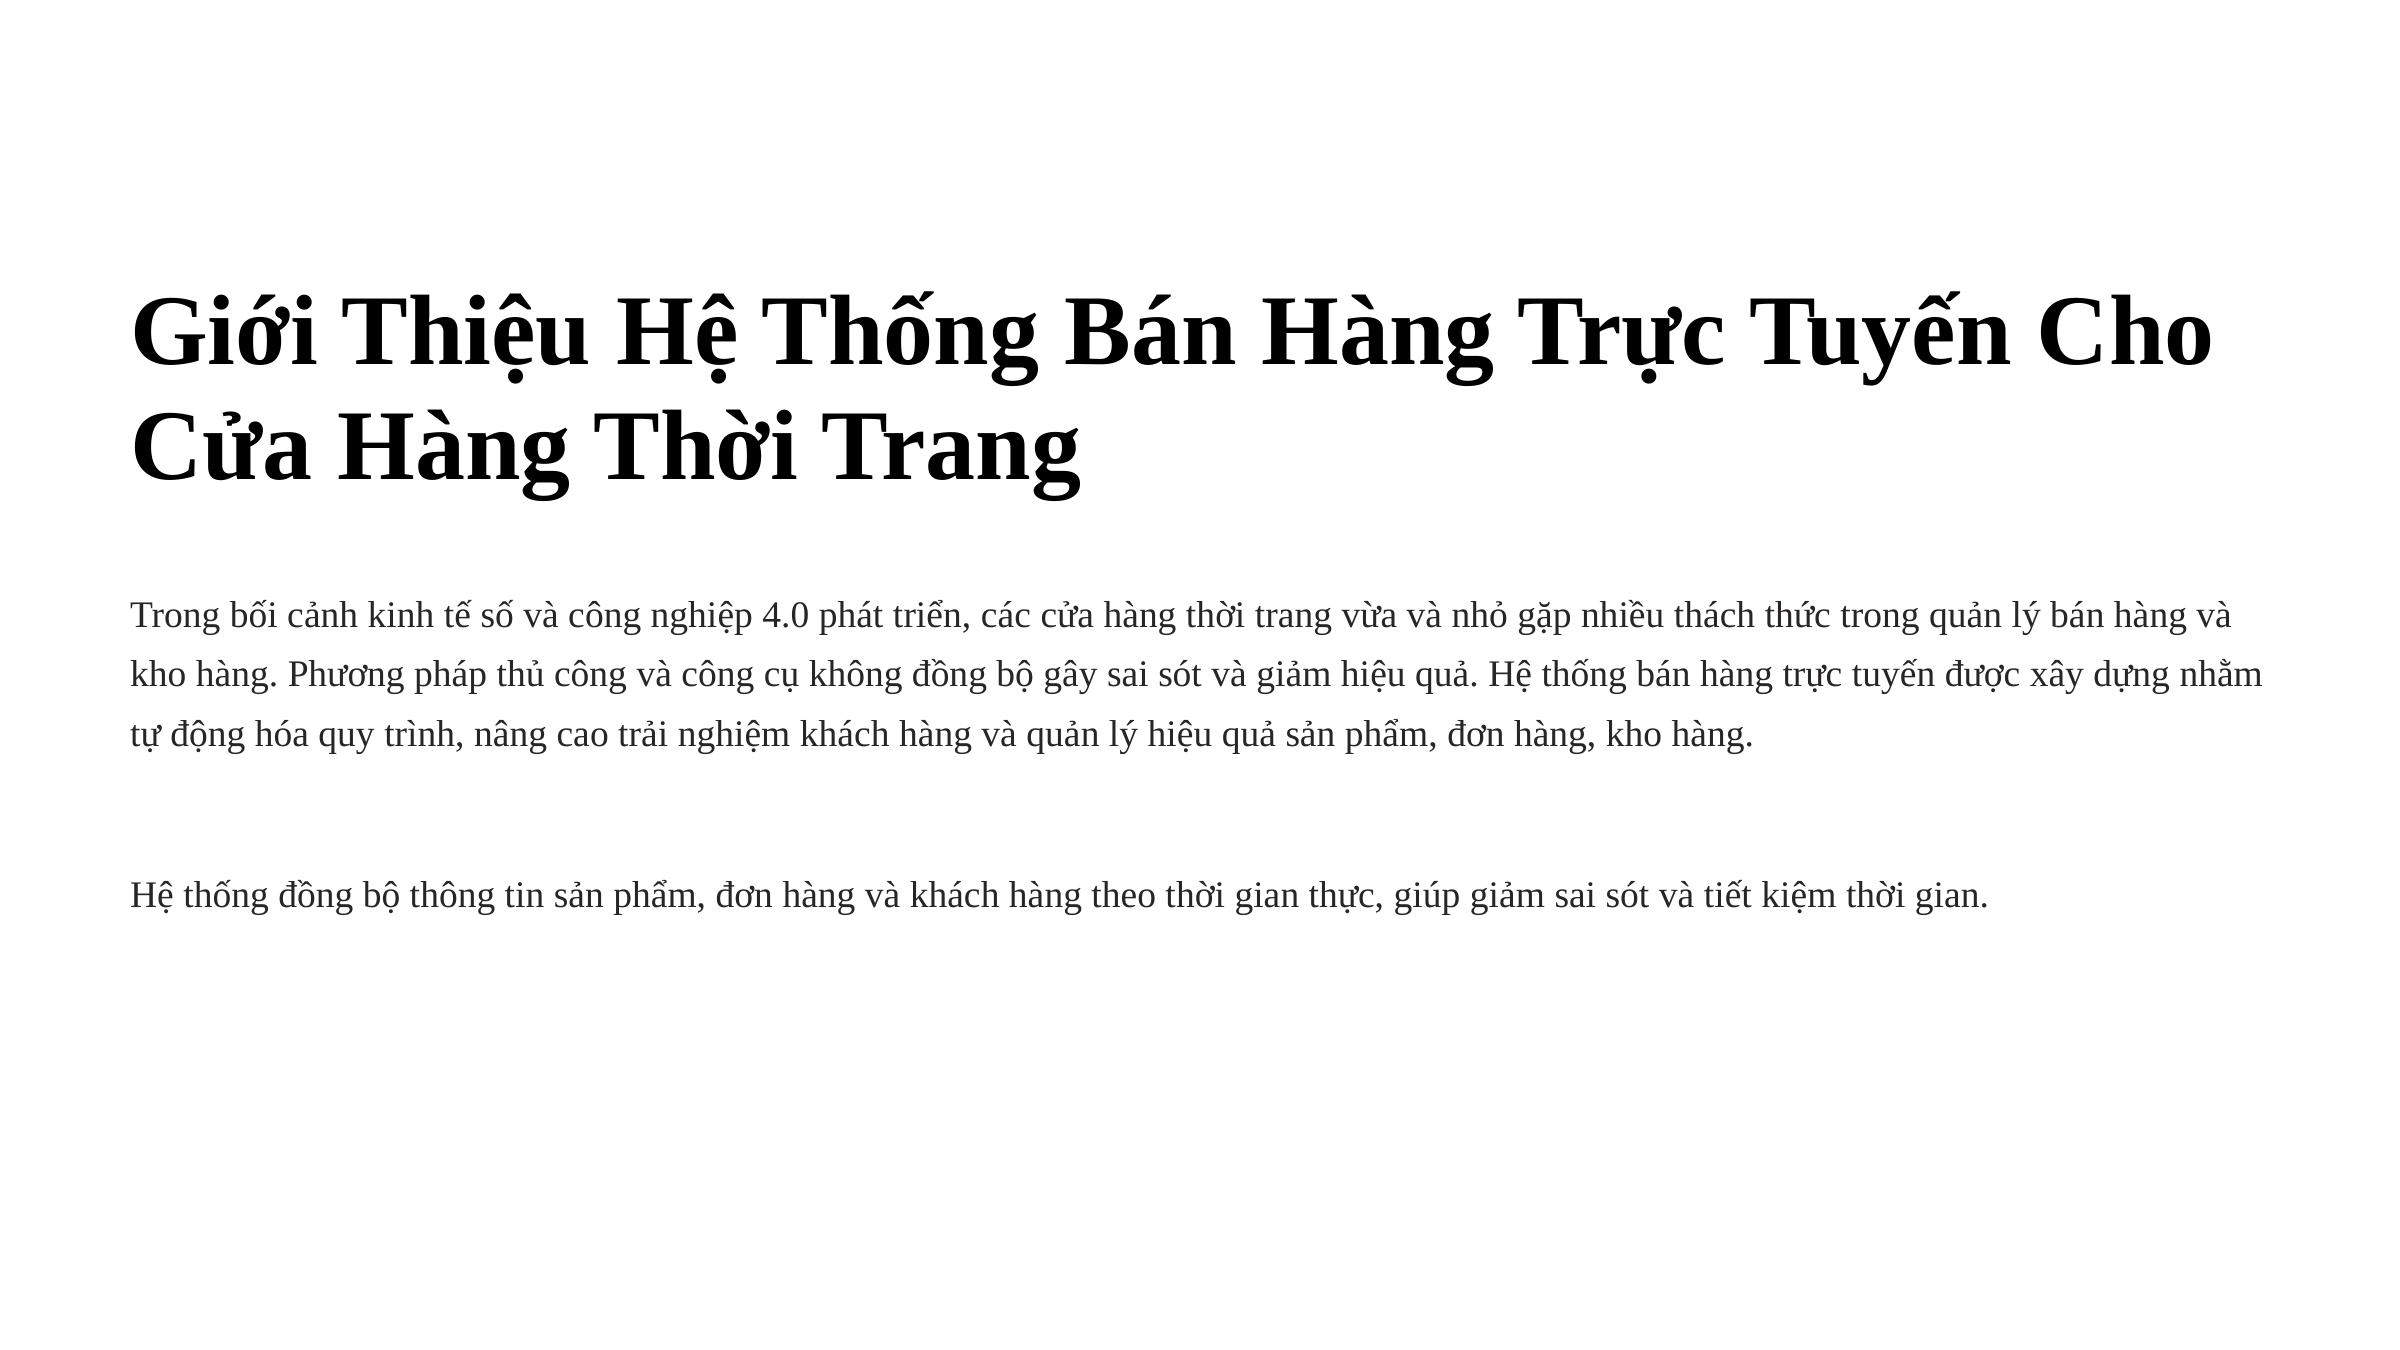

Giới Thiệu Hệ Thống Bán Hàng Trực Tuyến Cho Cửa Hàng Thời Trang
Trong bối cảnh kinh tế số và công nghiệp 4.0 phát triển, các cửa hàng thời trang vừa và nhỏ gặp nhiều thách thức trong quản lý bán hàng và kho hàng. Phương pháp thủ công và công cụ không đồng bộ gây sai sót và giảm hiệu quả. Hệ thống bán hàng trực tuyến được xây dựng nhằm tự động hóa quy trình, nâng cao trải nghiệm khách hàng và quản lý hiệu quả sản phẩm, đơn hàng, kho hàng.
Hệ thống đồng bộ thông tin sản phẩm, đơn hàng và khách hàng theo thời gian thực, giúp giảm sai sót và tiết kiệm thời gian.